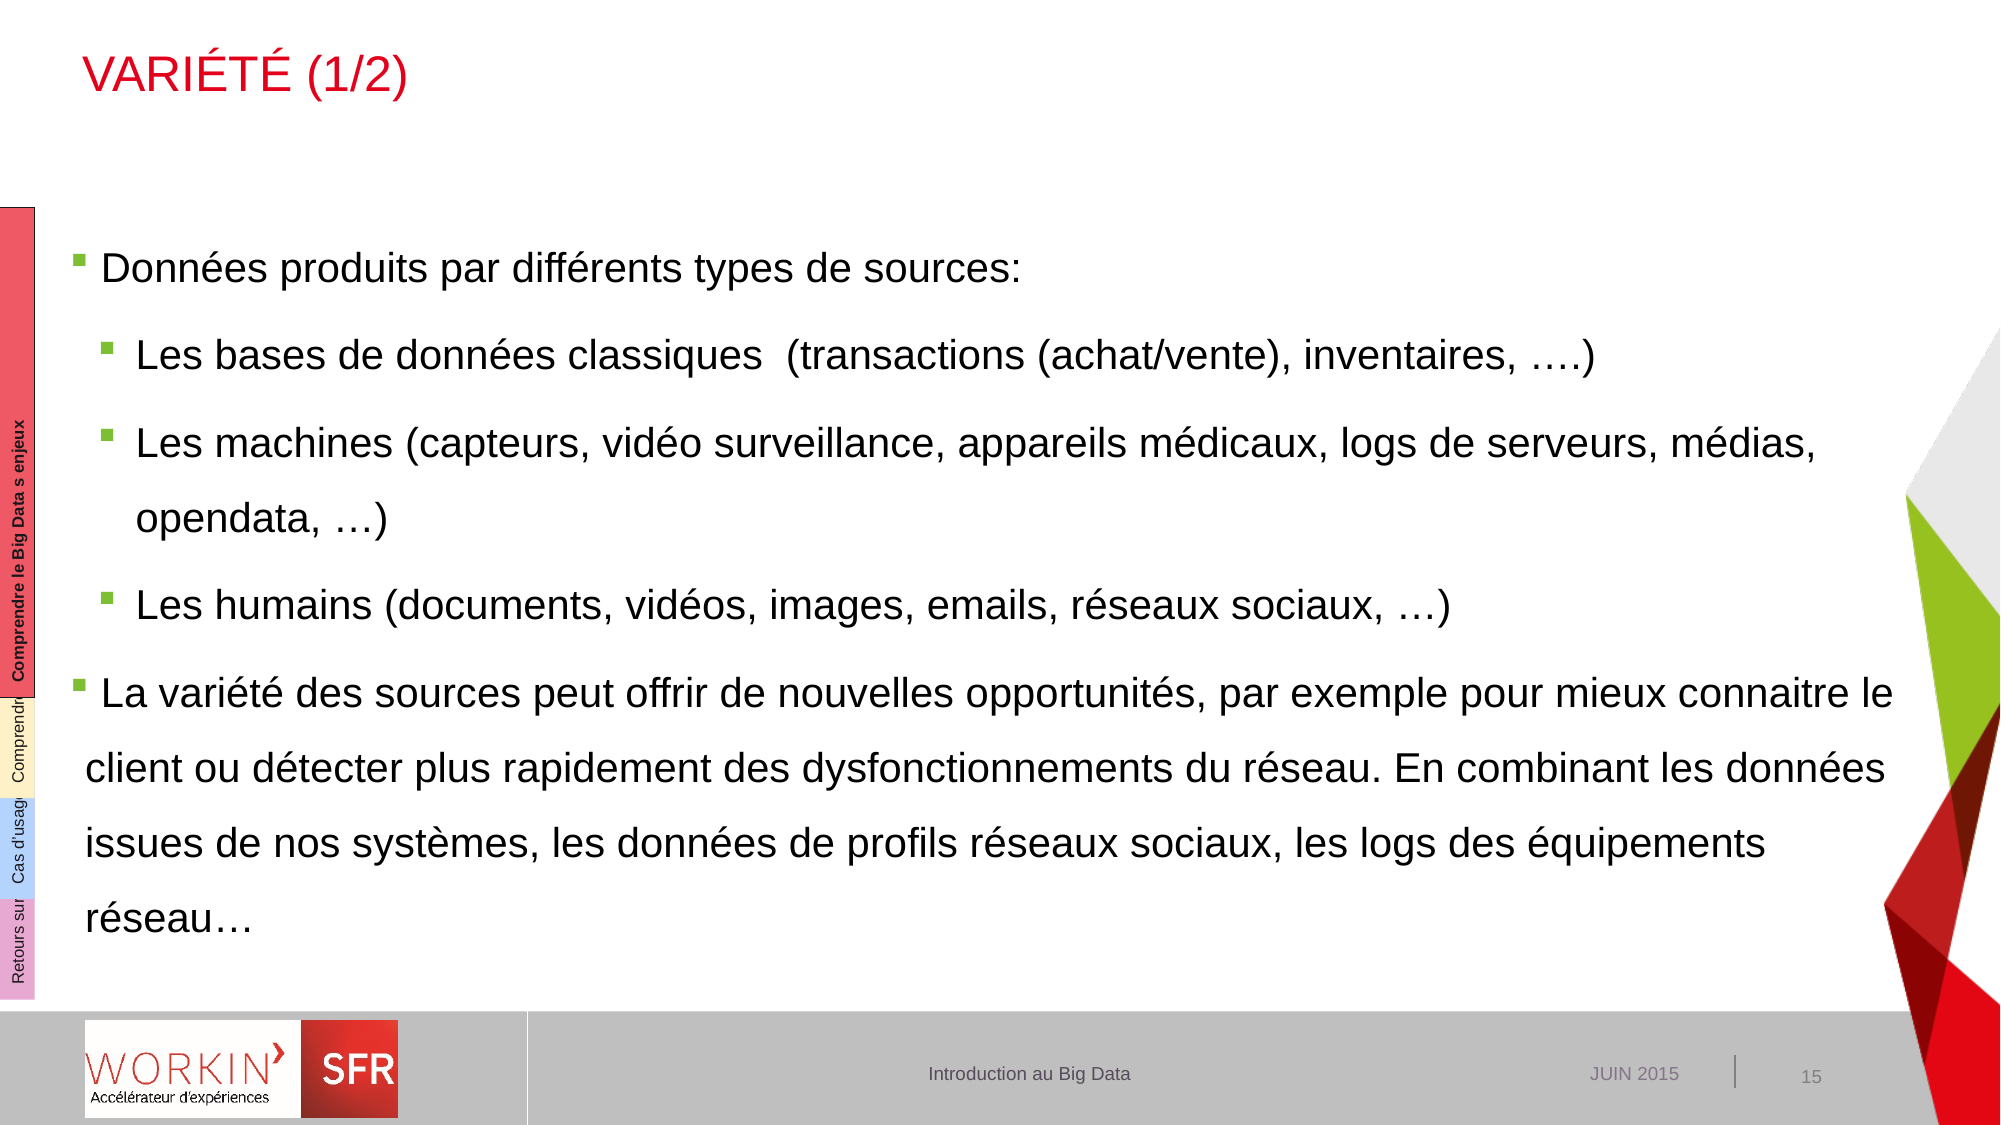

# Variété (1/2)
Comprendre le Big Data s enjeux
Comprendre l’écosystème BIG DATA par type de composant
Cas d’usage dans le contexte SFR
Retours sur expérience dans le contexte SFR
 Données produits par différents types de sources:
Les bases de données classiques  (transactions (achat/vente), inventaires, ….)
Les machines (capteurs, vidéo surveillance, appareils médicaux, logs de serveurs, médias, opendata, …)
Les humains (documents, vidéos, images, emails, réseaux sociaux, …)
 La variété des sources peut offrir de nouvelles opportunités, par exemple pour mieux connaitre le client ou détecter plus rapidement des dysfonctionnements du réseau. En combinant les données issues de nos systèmes, les données de profils réseaux sociaux, les logs des équipements réseau…

JUIN 2015
15